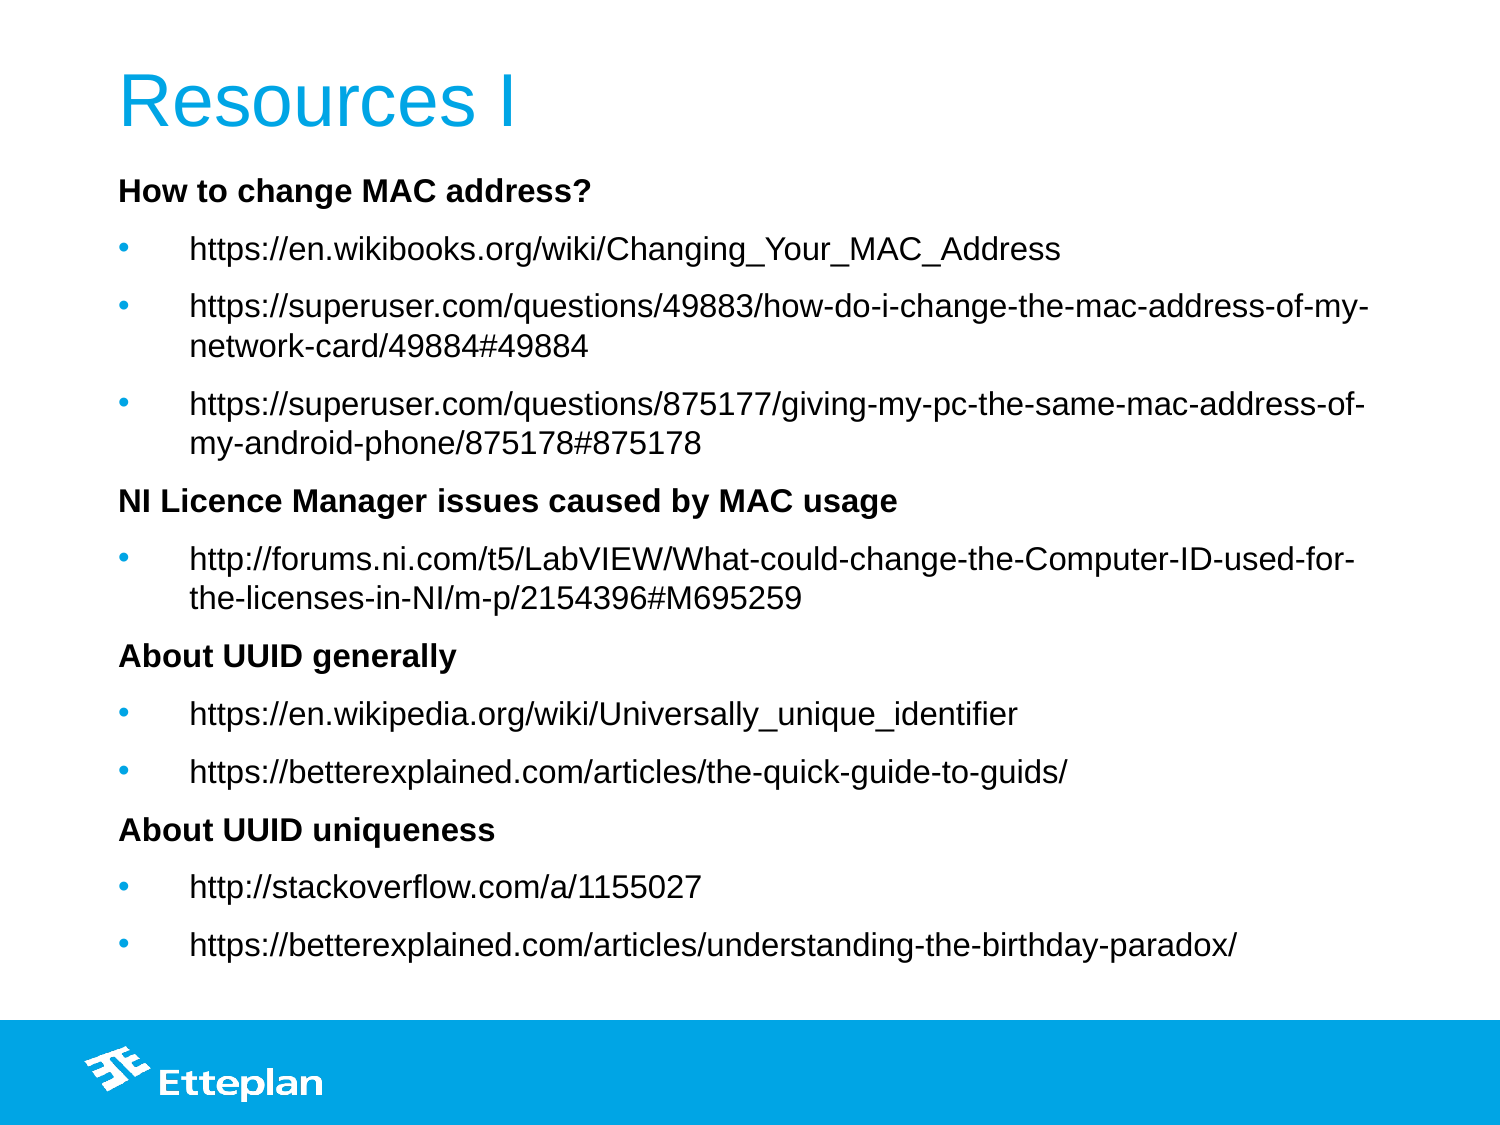

# Resources I
How to change MAC address?
https://en.wikibooks.org/wiki/Changing_Your_MAC_Address
https://superuser.com/questions/49883/how-do-i-change-the-mac-address-of-my-network-card/49884#49884
https://superuser.com/questions/875177/giving-my-pc-the-same-mac-address-of-my-android-phone/875178#875178
NI Licence Manager issues caused by MAC usage
http://forums.ni.com/t5/LabVIEW/What-could-change-the-Computer-ID-used-for-the-licenses-in-NI/m-p/2154396#M695259
About UUID generally
https://en.wikipedia.org/wiki/Universally_unique_identifier
https://betterexplained.com/articles/the-quick-guide-to-guids/
About UUID uniqueness
http://stackoverflow.com/a/1155027
https://betterexplained.com/articles/understanding-the-birthday-paradox/